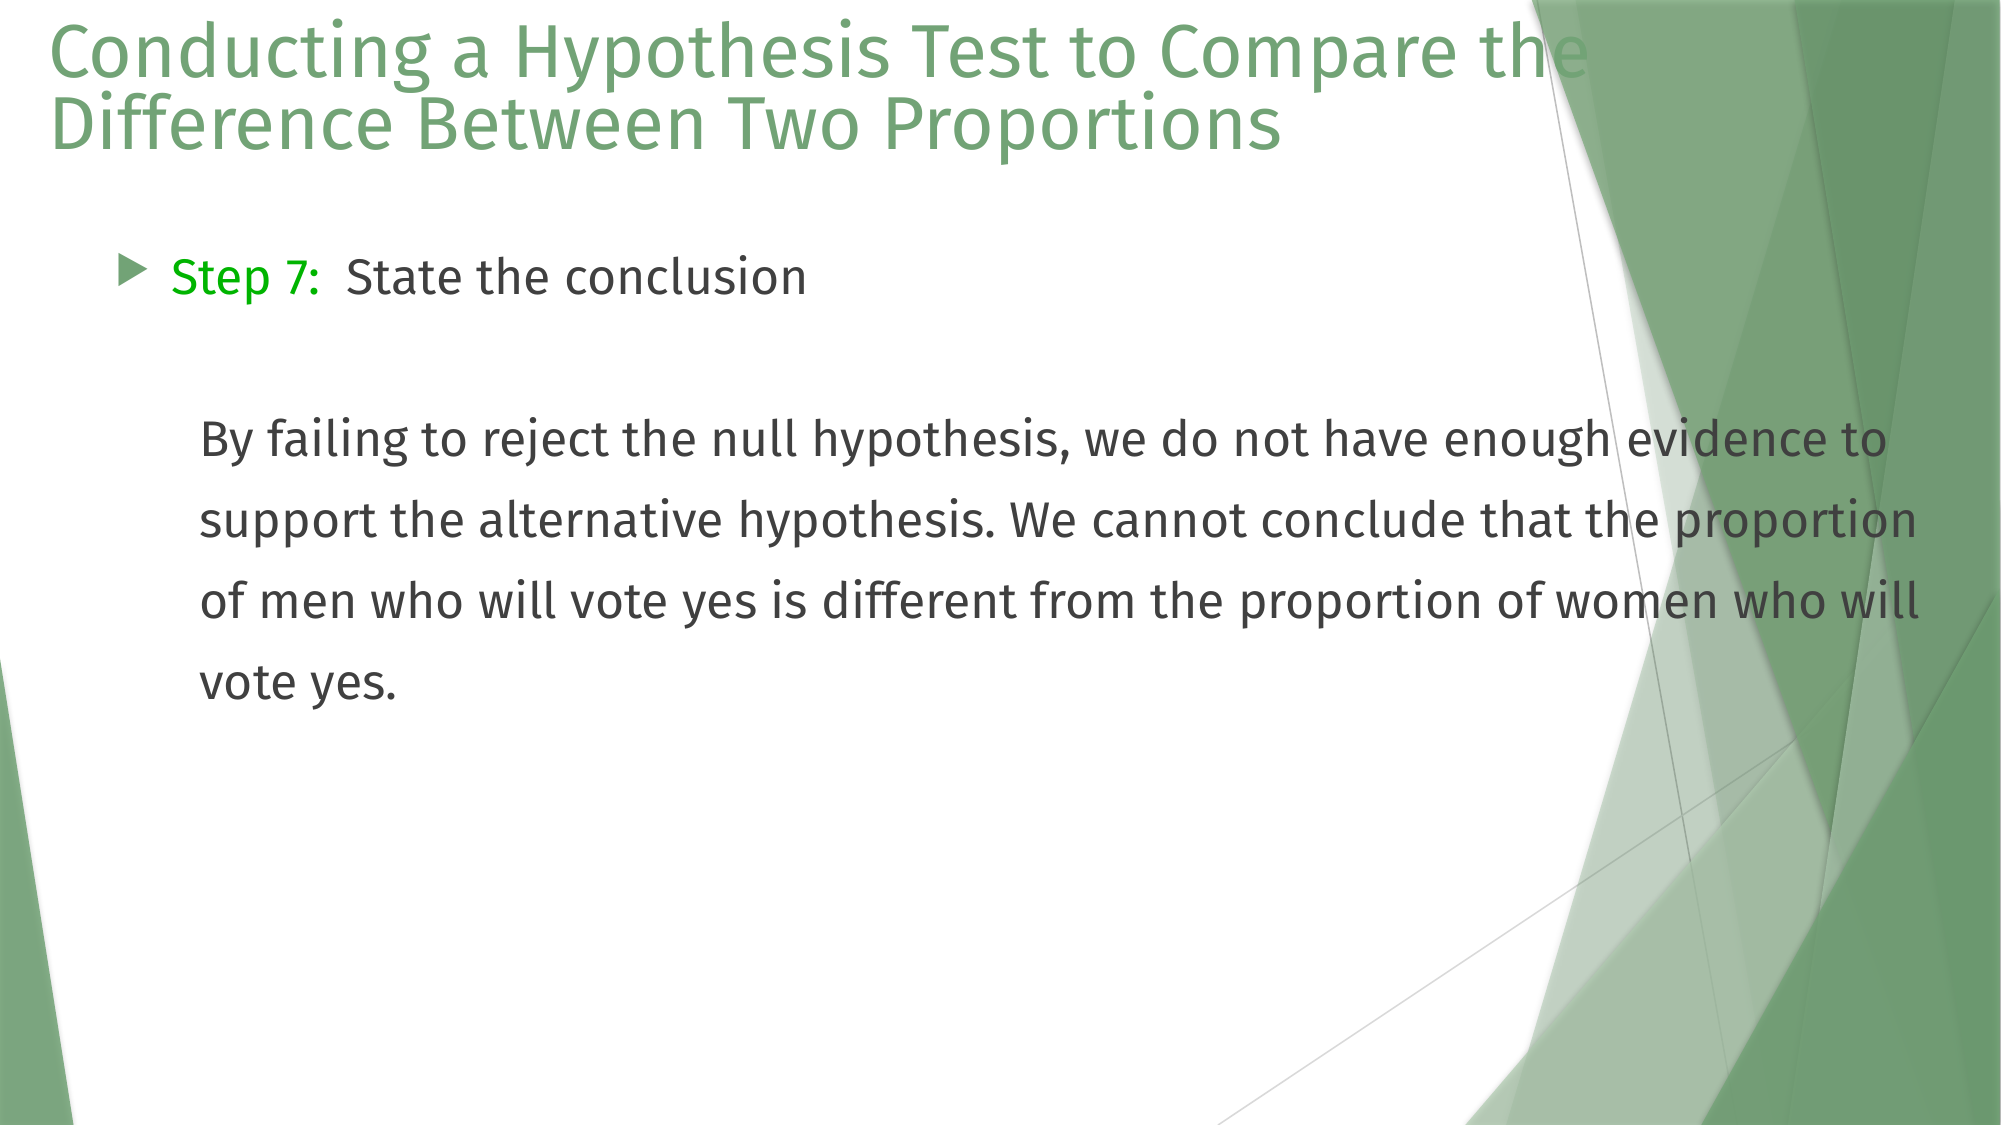

# Conducting a Hypothesis Test to Compare the Difference Between Two Proportions
Step 7:  State the conclusion

By failing to reject the null hypothesis, we do not have enough evidence to
support the alternative hypothesis. We cannot conclude that the proportion
of men who will vote yes is different from the proportion of women who will
vote yes.